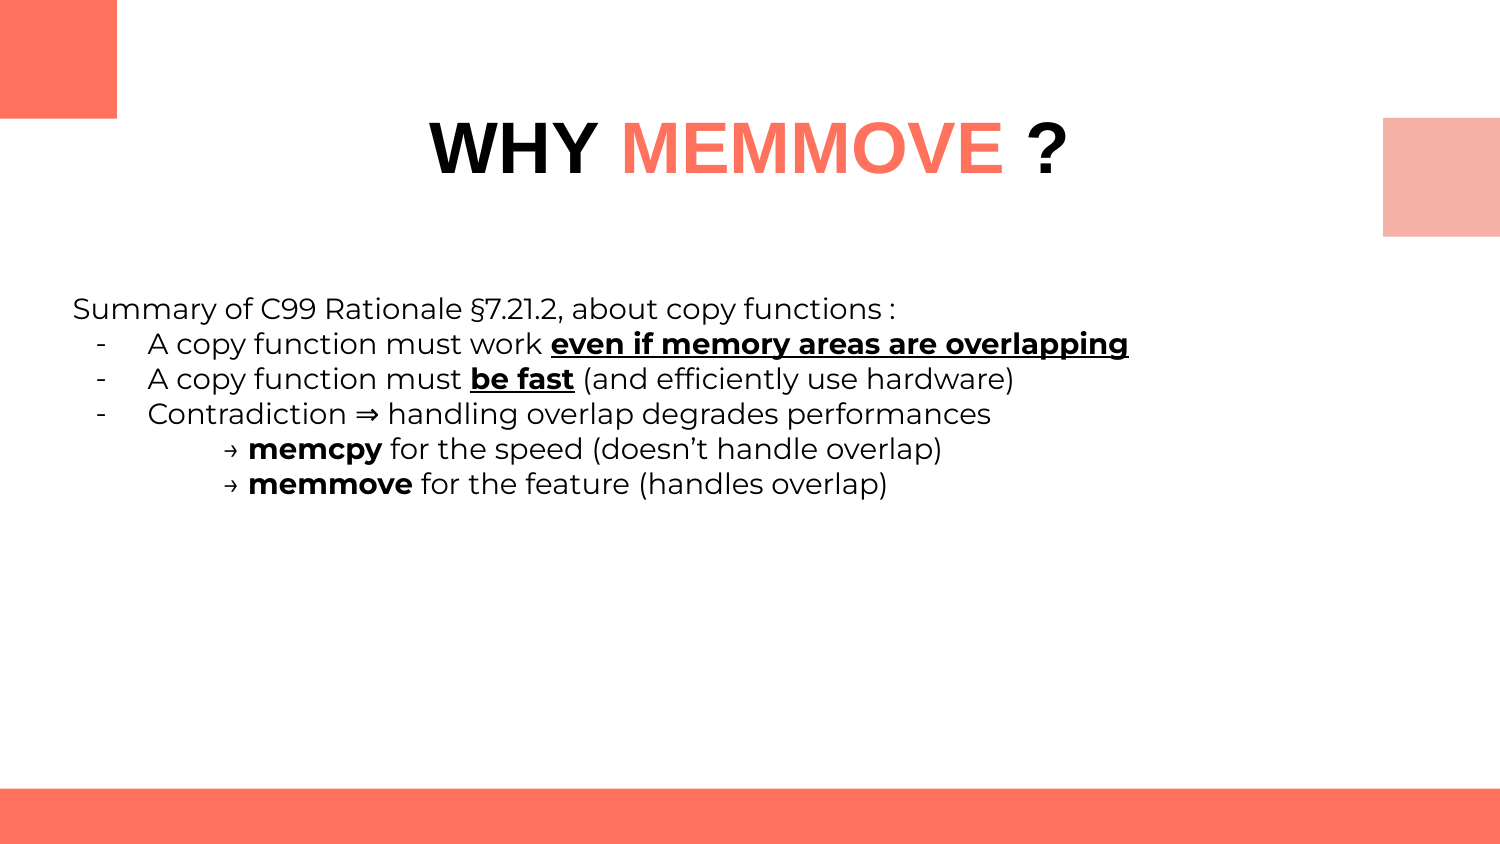

# WHY MEMMOVE ?
Summary of C99 Rationale §7.21.2, about copy functions :
A copy function must work even if memory areas are overlapping
A copy function must be fast (and efficiently use hardware)
Contradiction ⇒ handling overlap degrades performances
→ memcpy for the speed (doesn’t handle overlap)
→ memmove for the feature (handles overlap)